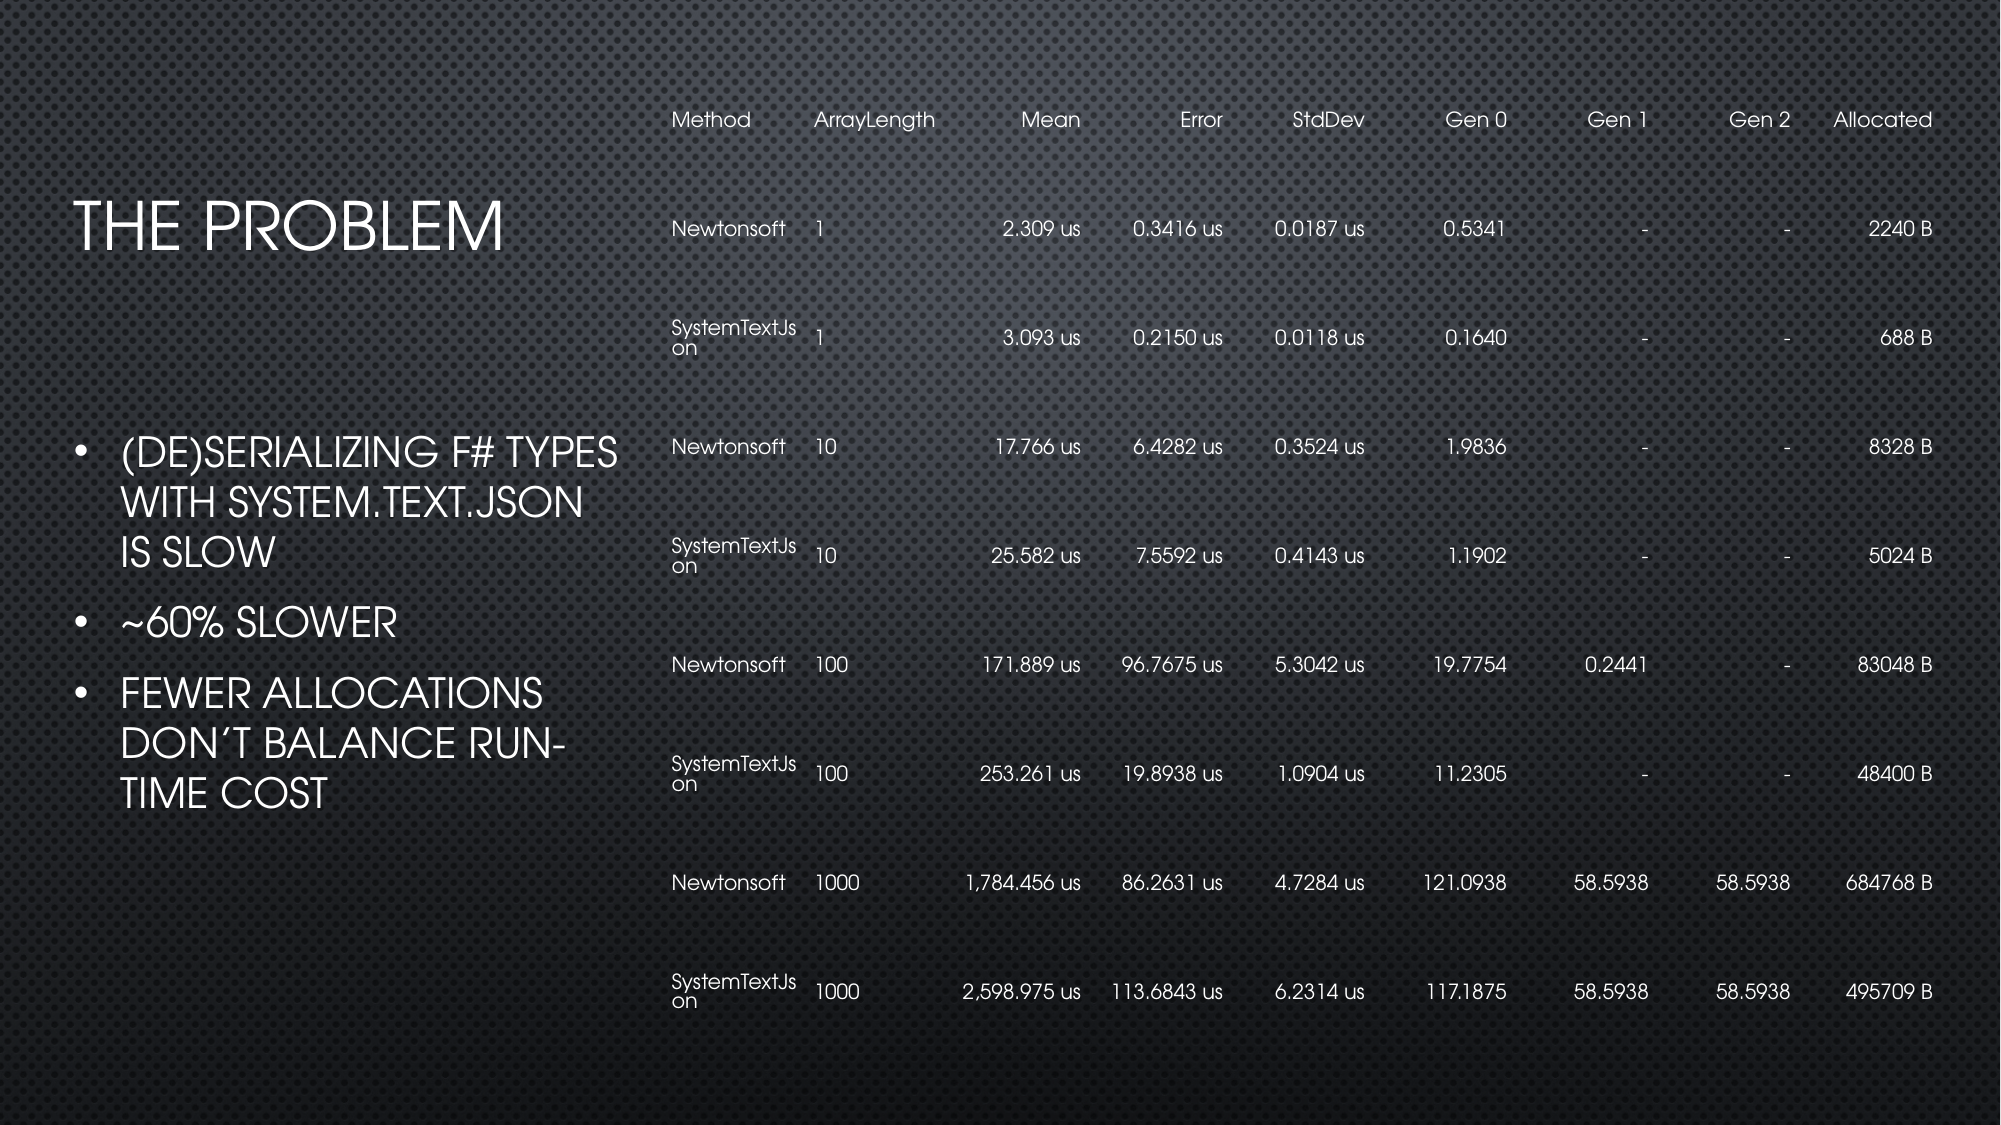

# The Problem
| Method | ArrayLength | Mean | Error | StdDev | Gen 0 | Gen 1 | Gen 2 | Allocated |
| --- | --- | --- | --- | --- | --- | --- | --- | --- |
| Newtonsoft | 1 | 2.309 us | 0.3416 us | 0.0187 us | 0.5341 | - | - | 2240 B |
| SystemTextJson | 1 | 3.093 us | 0.2150 us | 0.0118 us | 0.1640 | - | - | 688 B |
| Newtonsoft | 10 | 17.766 us | 6.4282 us | 0.3524 us | 1.9836 | - | - | 8328 B |
| SystemTextJson | 10 | 25.582 us | 7.5592 us | 0.4143 us | 1.1902 | - | - | 5024 B |
| Newtonsoft | 100 | 171.889 us | 96.7675 us | 5.3042 us | 19.7754 | 0.2441 | - | 83048 B |
| SystemTextJson | 100 | 253.261 us | 19.8938 us | 1.0904 us | 11.2305 | - | - | 48400 B |
| Newtonsoft | 1000 | 1,784.456 us | 86.2631 us | 4.7284 us | 121.0938 | 58.5938 | 58.5938 | 684768 B |
| SystemTextJson | 1000 | 2,598.975 us | 113.6843 us | 6.2314 us | 117.1875 | 58.5938 | 58.5938 | 495709 B |
(De)serializing F# Types with System.Text.Json is slow
~60% slower
Fewer allocations don’t balance run-time cost